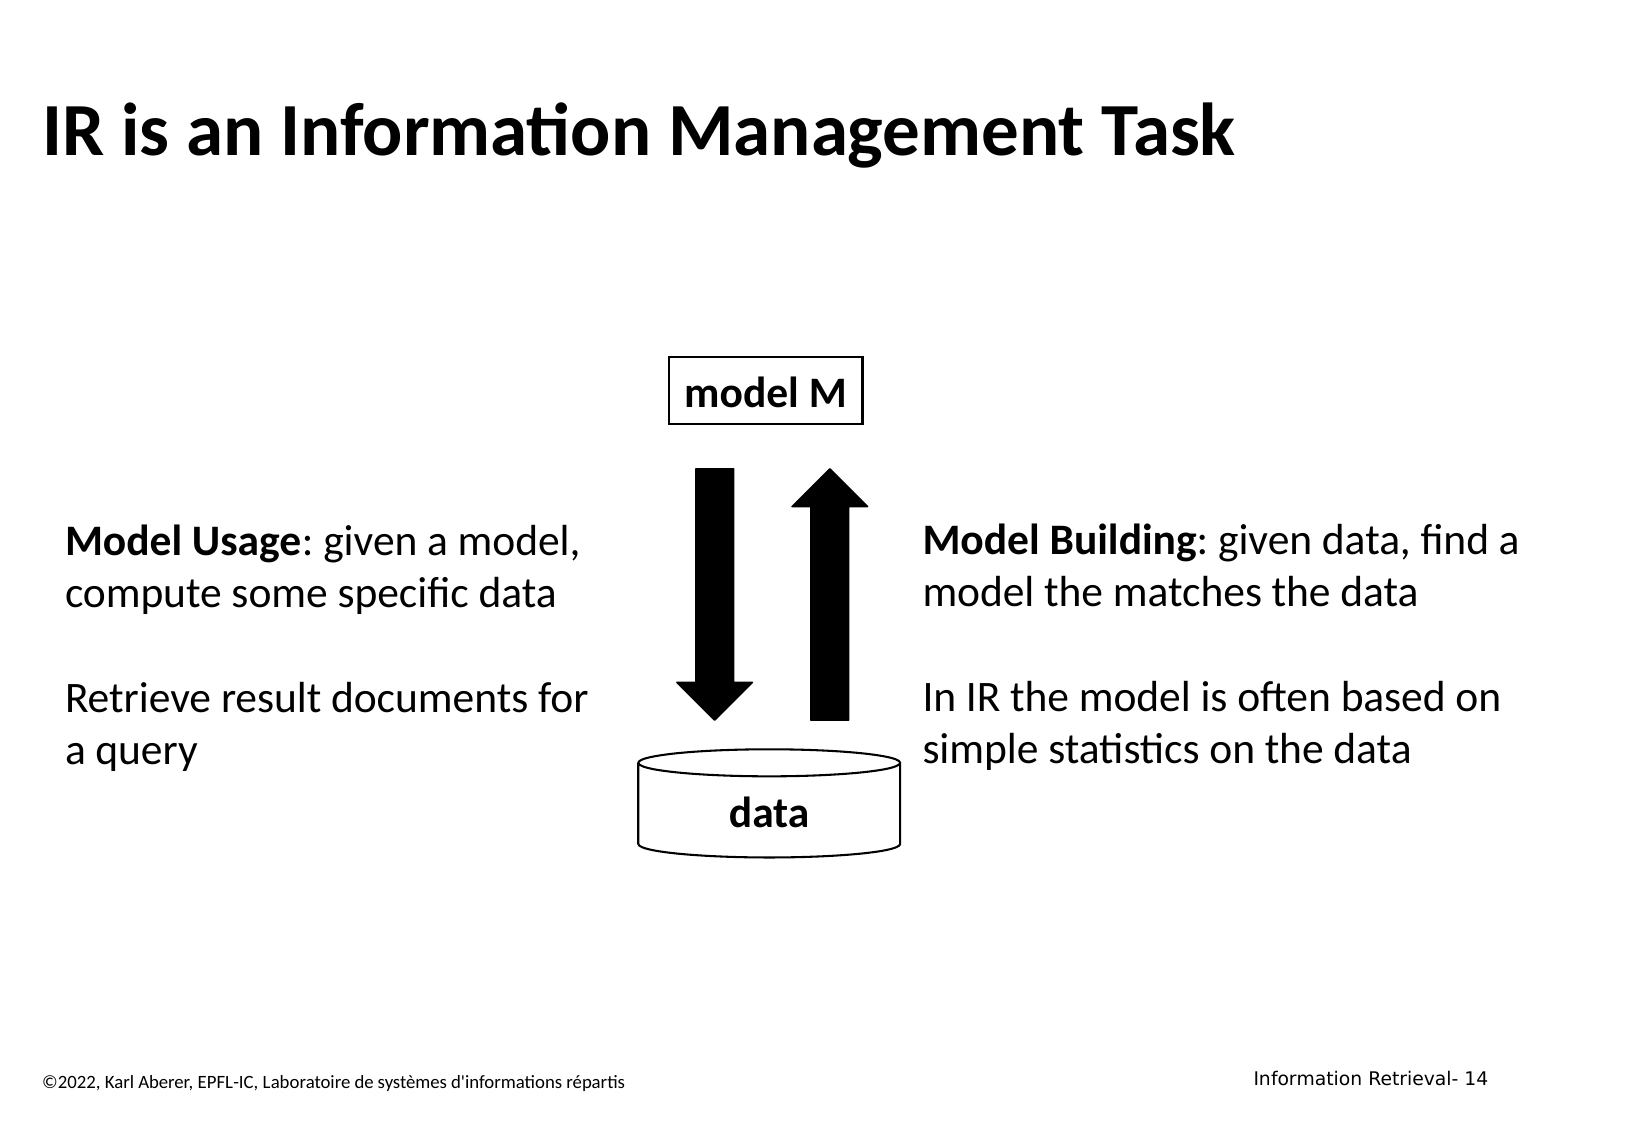

# IR is an Information Management Task
model M
Model Building: given data, find a model the matches the data

In IR the model is often based on simple statistics on the data
Model Usage: given a model, compute some specific data

Retrieve result documents for a query

data
©2022, Karl Aberer, EPFL-IC, Laboratoire de systèmes d'informations répartis